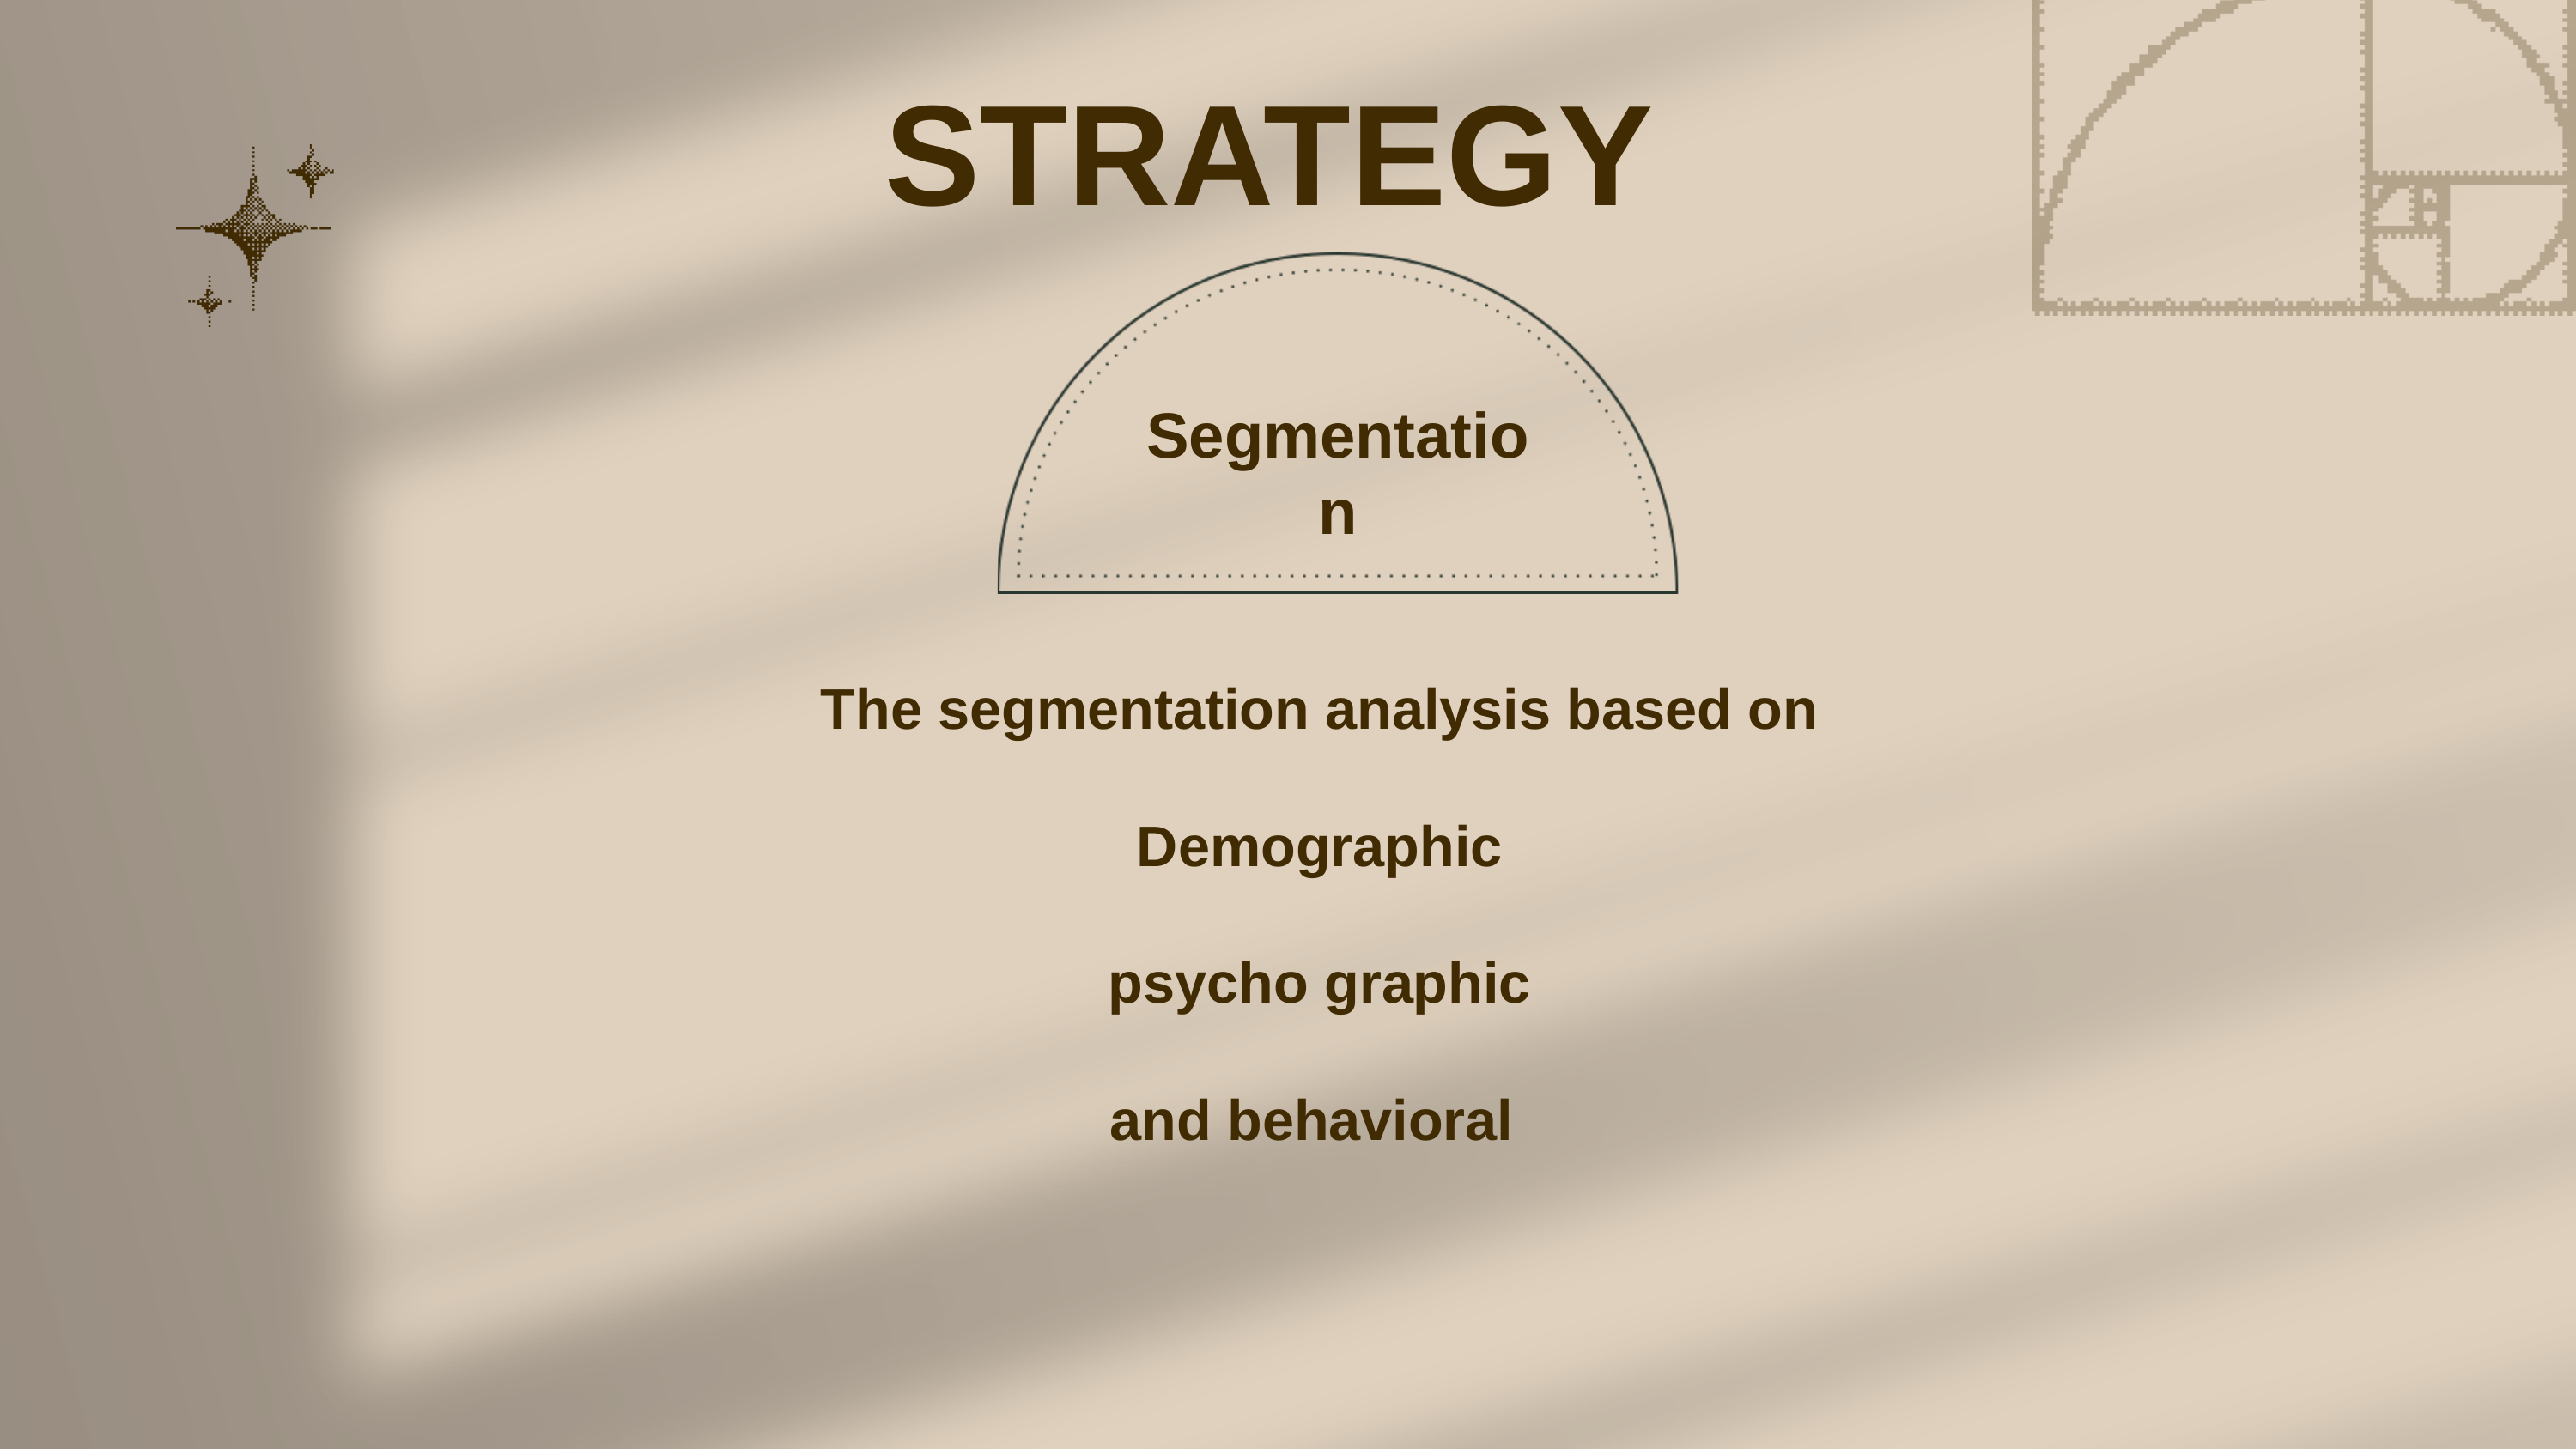

STRATEGY

Segmentation
The segmentation analysis based on

Demographic

psycho graphic

and behavioral